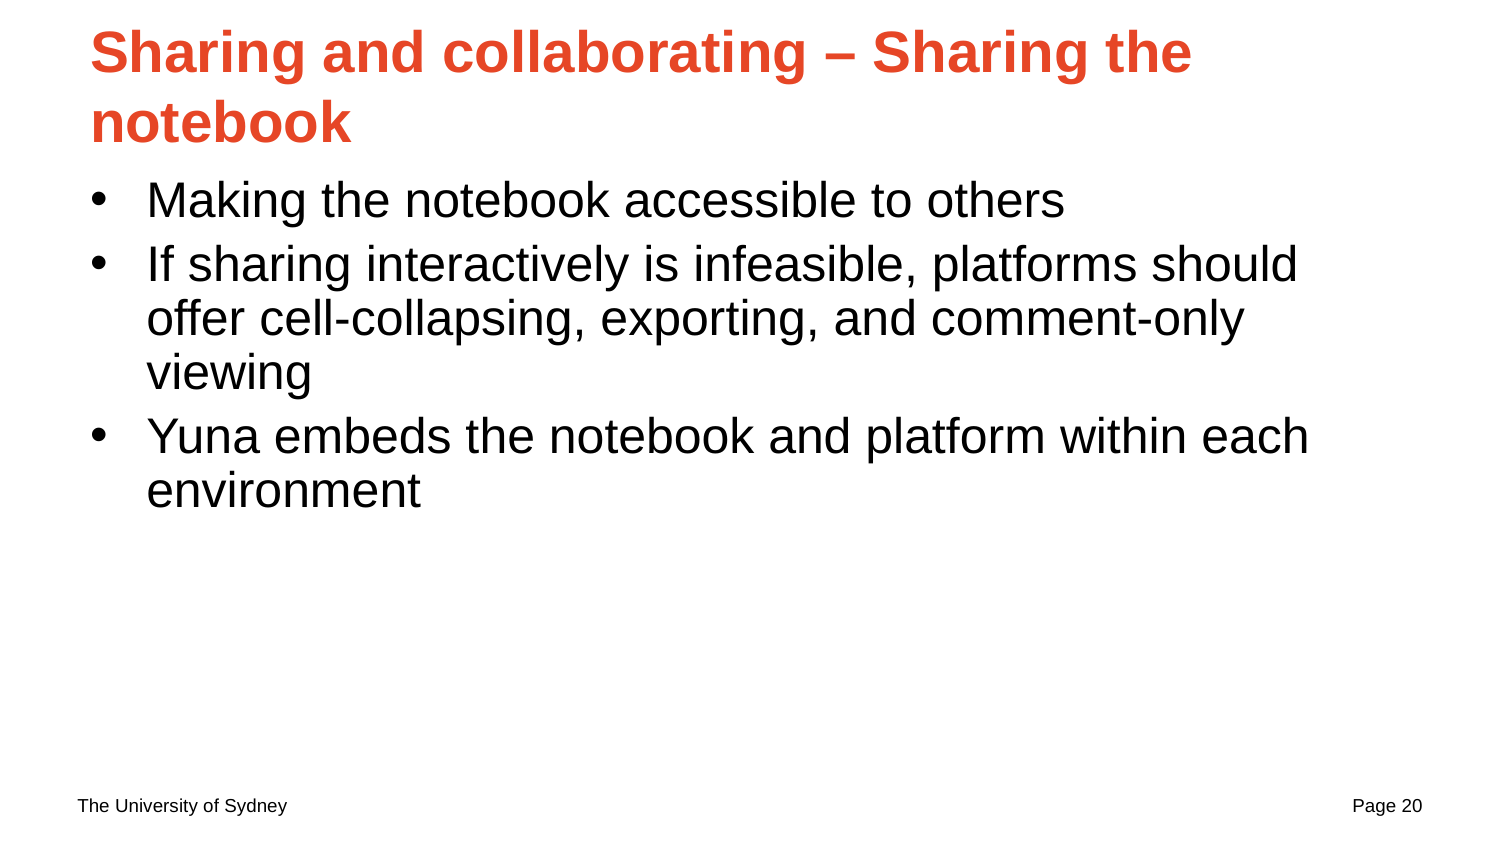

# Sharing and collaborating – Sharing the notebook

Making the notebook accessible to others
If sharing interactively is infeasible, platforms should offer cell-collapsing, exporting, and comment-only viewing
Yuna embeds the notebook and platform within each environment